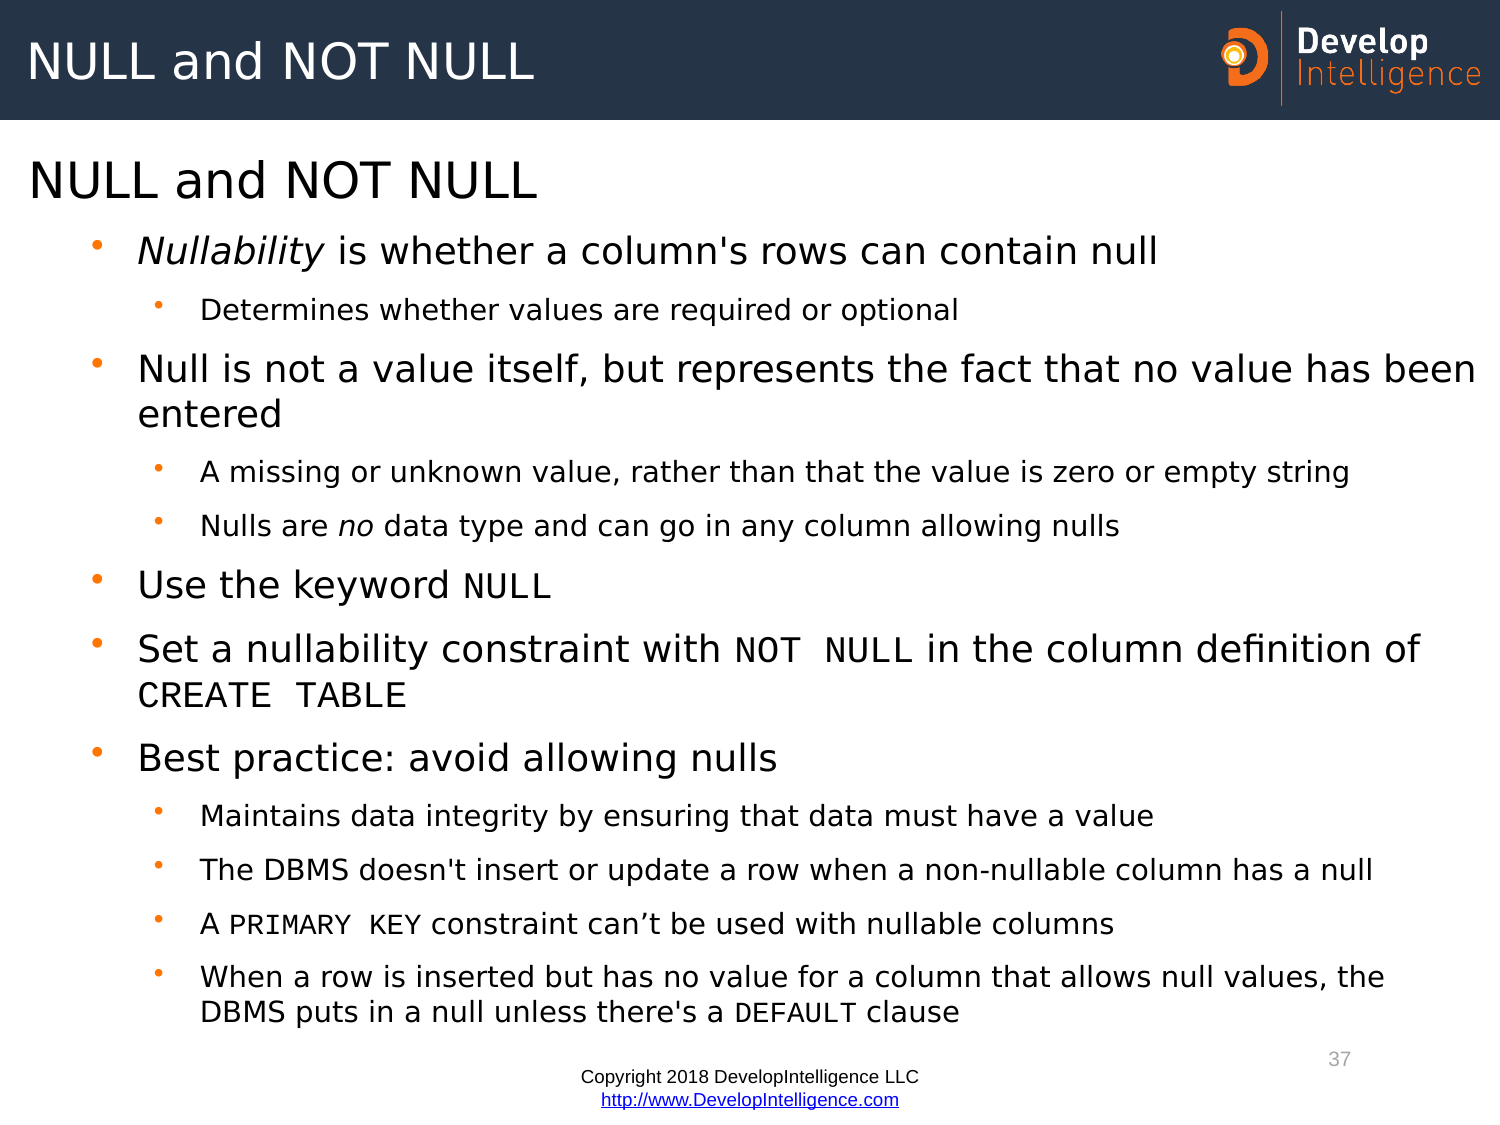

# NULL and NOT NULL
NULL and NOT NULL
Nullability is whether a column's rows can contain null
Determines whether values are required or optional
Null is not a value itself, but represents the fact that no value has been entered
A missing or unknown value, rather than that the value is zero or empty string
Nulls are no data type and can go in any column allowing nulls
Use the keyword NULL
Set a nullability constraint with NOT NULL in the column definition of CREATE TABLE
Best practice: avoid allowing nulls
Maintains data integrity by ensuring that data must have a value
The DBMS doesn't insert or update a row when a non-nullable column has a null
A PRIMARY KEY constraint can’t be used with nullable columns
When a row is inserted but has no value for a column that allows null values, the DBMS puts in a null unless there's a DEFAULT clause

37